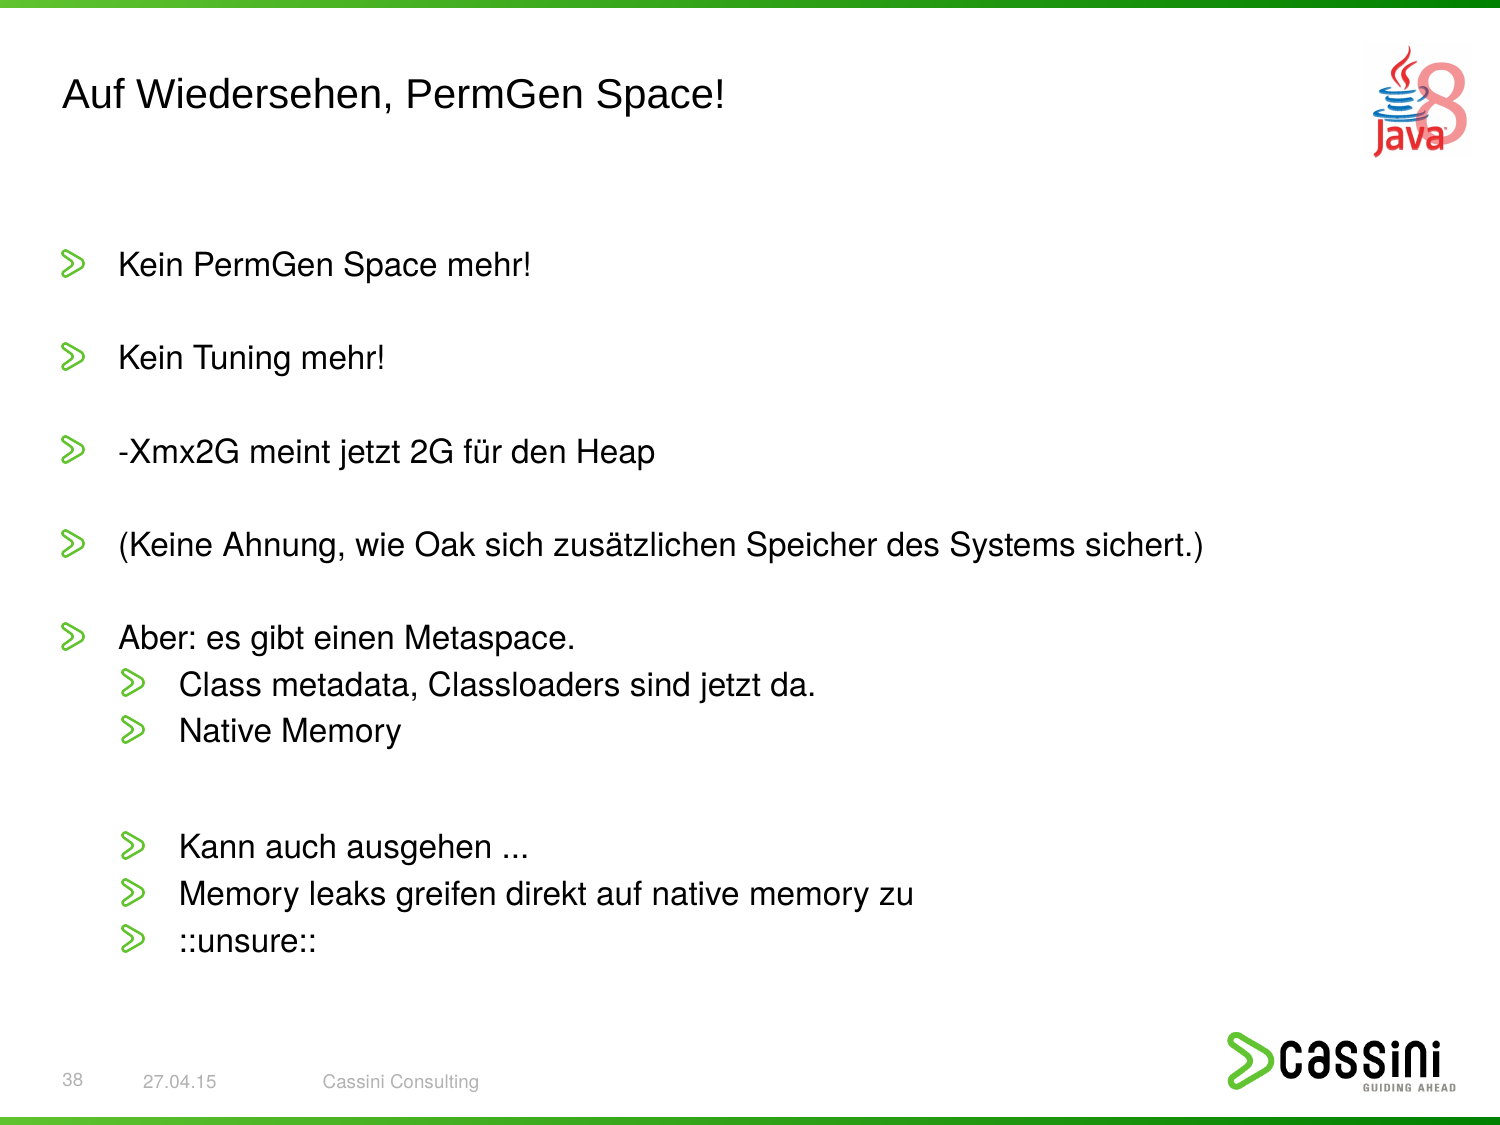

# Auf Wiedersehen, PermGen Space!
Kein PermGen Space mehr!

Kein Tuning mehr!

-Xmx2G meint jetzt 2G für den Heap

(Keine Ahnung, wie Oak sich zusätzlichen Speicher des Systems sichert.)

Aber: es gibt einen Metaspace.
Class metadata, Classloaders sind jetzt da.
Native Memory

Kann auch ausgehen ...
Memory leaks greifen direkt auf native memory zu
::unsure::
38
27.04.15
Cassini Consulting